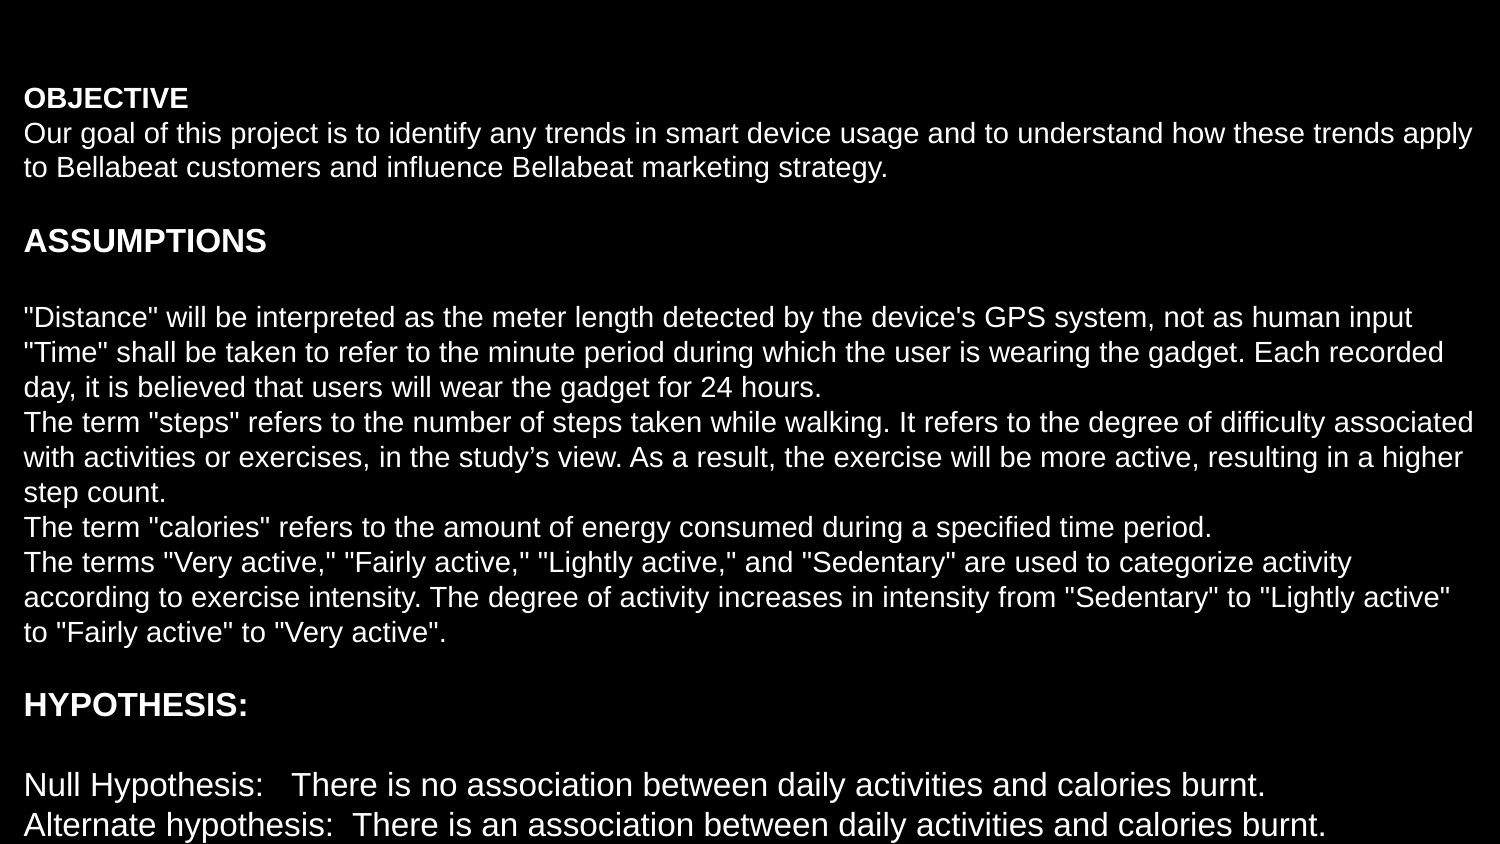

OBJECTIVE
Our goal of this project is to identify any trends in smart device usage and to understand how these trends apply to Bellabeat customers and influence Bellabeat marketing strategy.

ASSUMPTIONS

"Distance" will be interpreted as the meter length detected by the device's GPS system, not as human input
"Time" shall be taken to refer to the minute period during which the user is wearing the gadget. Each recorded day, it is believed that users will wear the gadget for 24 hours.
The term "steps" refers to the number of steps taken while walking. It refers to the degree of difficulty associated with activities or exercises, in the study’s view. As a result, the exercise will be more active, resulting in a higher step count.
The term "calories" refers to the amount of energy consumed during a specified time period.
The terms "Very active," "Fairly active," "Lightly active," and "Sedentary" are used to categorize activity according to exercise intensity. The degree of activity increases in intensity from "Sedentary" to "Lightly active" to "Fairly active" to "Very active".

HYPOTHESIS:

Null Hypothesis:   There is no association between daily activities and calories burnt.
Alternate hypothesis:  There is an association between daily activities and calories burnt.